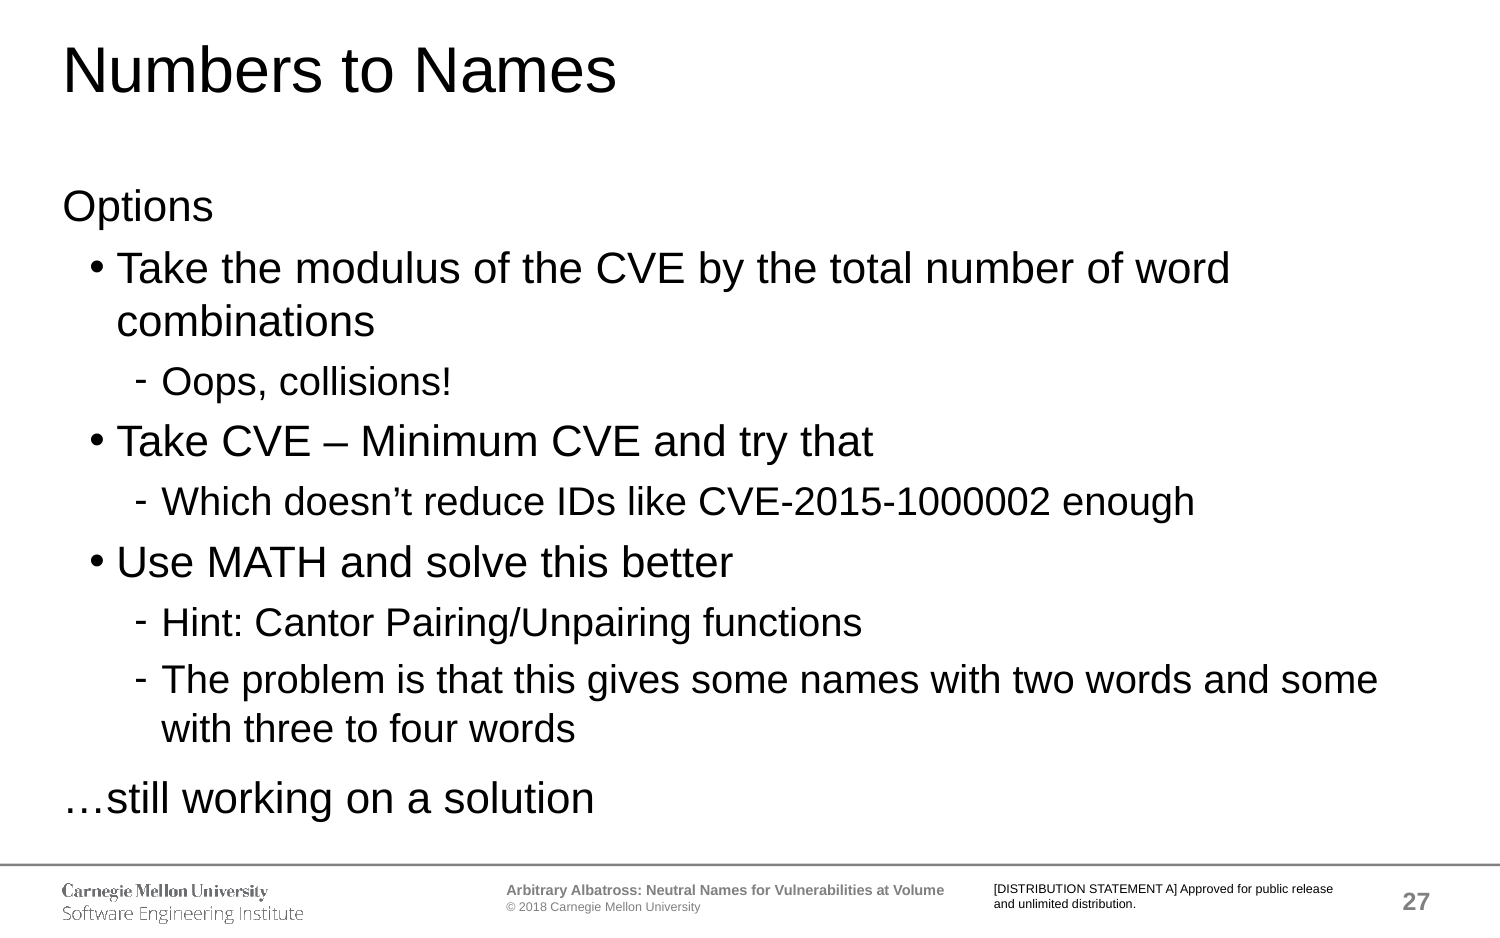

# Numbers to Names
Options
Take the modulus of the CVE by the total number of word combinations
Oops, collisions!
Take CVE – Minimum CVE and try that
Which doesn’t reduce IDs like CVE-2015-1000002 enough
Use MATH and solve this better
Hint: Cantor Pairing/Unpairing functions
The problem is that this gives some names with two words and some with three to four words
…still working on a solution